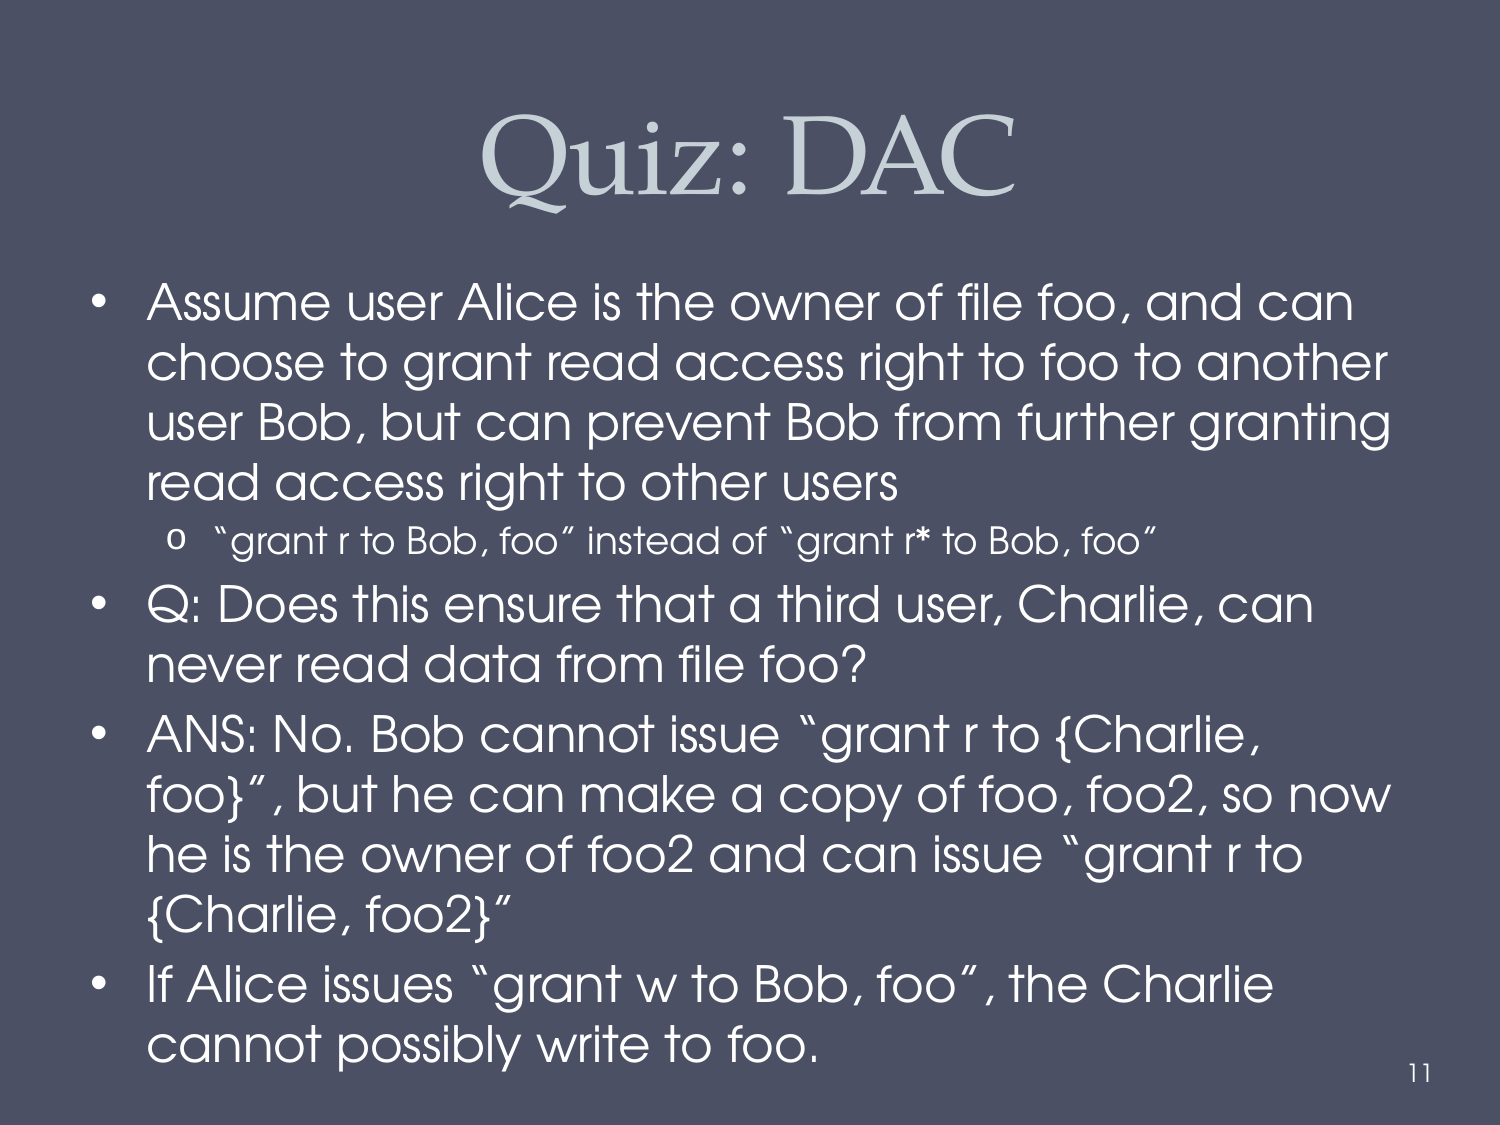

# Quiz: DAC
Assume user Alice is the owner of file foo, and can choose to grant read access right to foo to another user Bob, but can prevent Bob from further granting read access right to other users
“grant r to Bob, foo” instead of “grant r* to Bob, foo”
Q: Does this ensure that a third user, Charlie, can never read data from file foo?
ANS: No. Bob cannot issue “grant r to {Charlie, foo}”, but he can make a copy of foo, foo2, so now he is the owner of foo2 and can issue “grant r to {Charlie, foo2}”
If Alice issues “grant w to Bob, foo”, the Charlie cannot possibly write to foo.
11